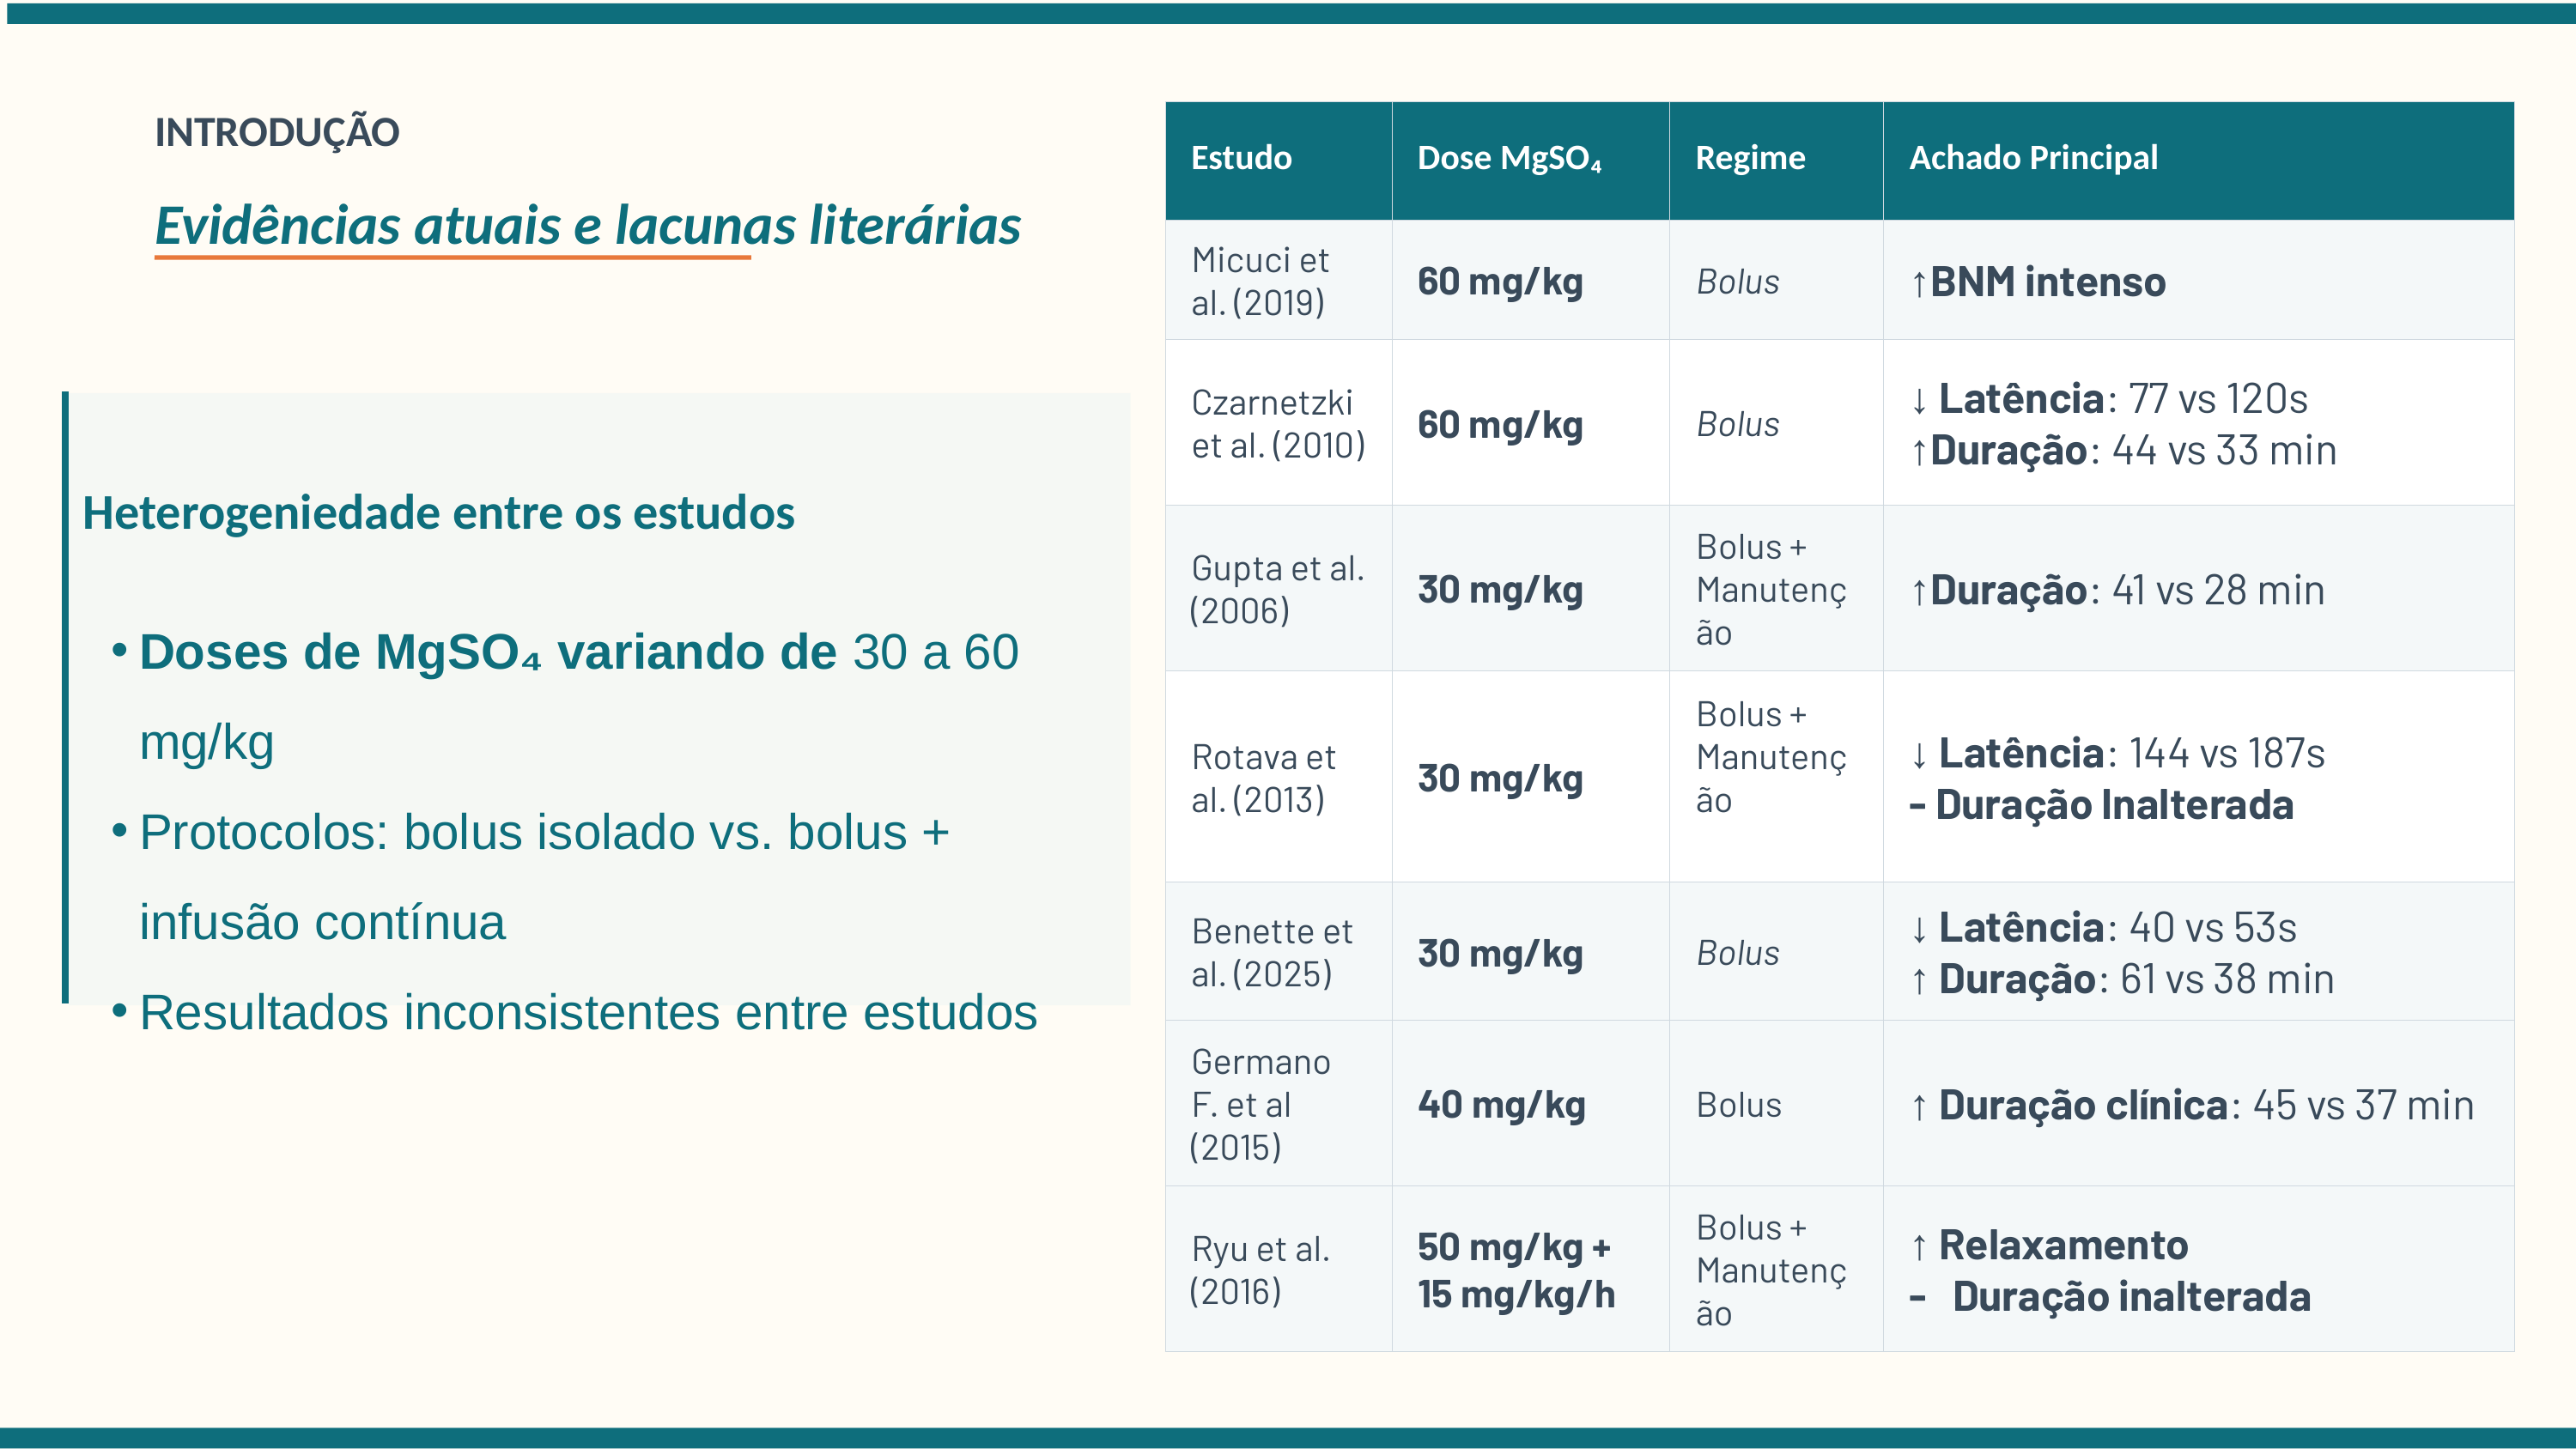

INTRODUÇÃO
| Estudo | Dose MgSO₄ | Regime | Achado Principal |
| --- | --- | --- | --- |
| Micuci et al. (2019) | 60 mg/kg | Bolus | ↑BNM intenso |
| Czarnetzki et al. (2010) | 60 mg/kg | Bolus | ↓ Latência: 77 vs 120s ↑Duração: 44 vs 33 min |
| Gupta et al. (2006) | 30 mg/kg | Bolus + Manutenção | ↑Duração: 41 vs 28 min |
| Rotava et al. (2013) | 30 mg/kg | Bolus + Manutenção | ↓ Latência: 144 vs 187s - Duração Inalterada |
| Benette et al. (2025) | 30 mg/kg | Bolus | ↓ Latência: 40 vs 53s ↑ Duração: 61 vs 38 min |
| Germano F. et al (2015) | 40 mg/kg | Bolus | ↑ Duração clínica: 45 vs 37 min |
| Ryu et al. (2016) | 50 mg/kg + 15 mg/kg/h | Bolus + Manutenção | ↑ Relaxamento - Duração inalterada |
Evidências atuais e lacunas literárias

Heterogeniedade entre os estudos
Doses de MgSO₄ variando de 30 a 60 mg/kg
Protocolos: bolus isolado vs. bolus + infusão contínua
Resultados inconsistentes entre estudos